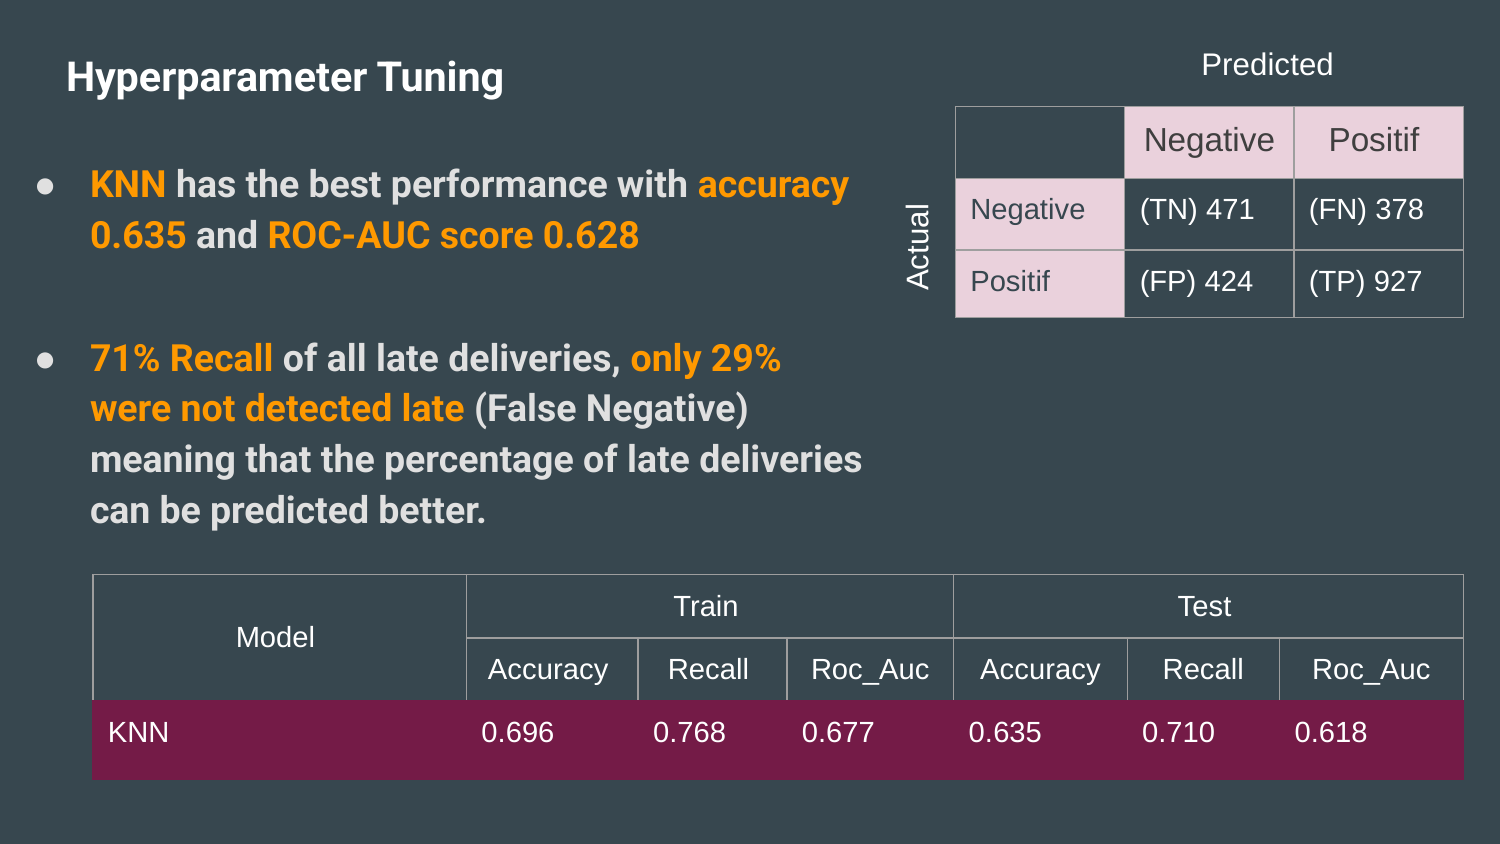

Predicted
# Hyperparameter Tuning
|  | Negative | Positif |
| --- | --- | --- |
| Negative | (TN) 471 | (FN) 378 |
| Positif | (FP) 424 | (TP) 927 |
Actual
KNN has the best performance with accuracy 0.635 and ROC-AUC score 0.628

71% Recall of all late deliveries, only 29% were not detected late (False Negative) meaning that the percentage of late deliveries can be predicted better.

| Model | Train |  |  | Test |  |  |
| --- | --- | --- | --- | --- | --- | --- |
|  | Accuracy | Recall | Roc\_Auc | Accuracy | Recall | Roc\_Auc |
| KNN | 0.696 | 0.768 | 0.677 | 0.635 | 0.710 | 0.618 |